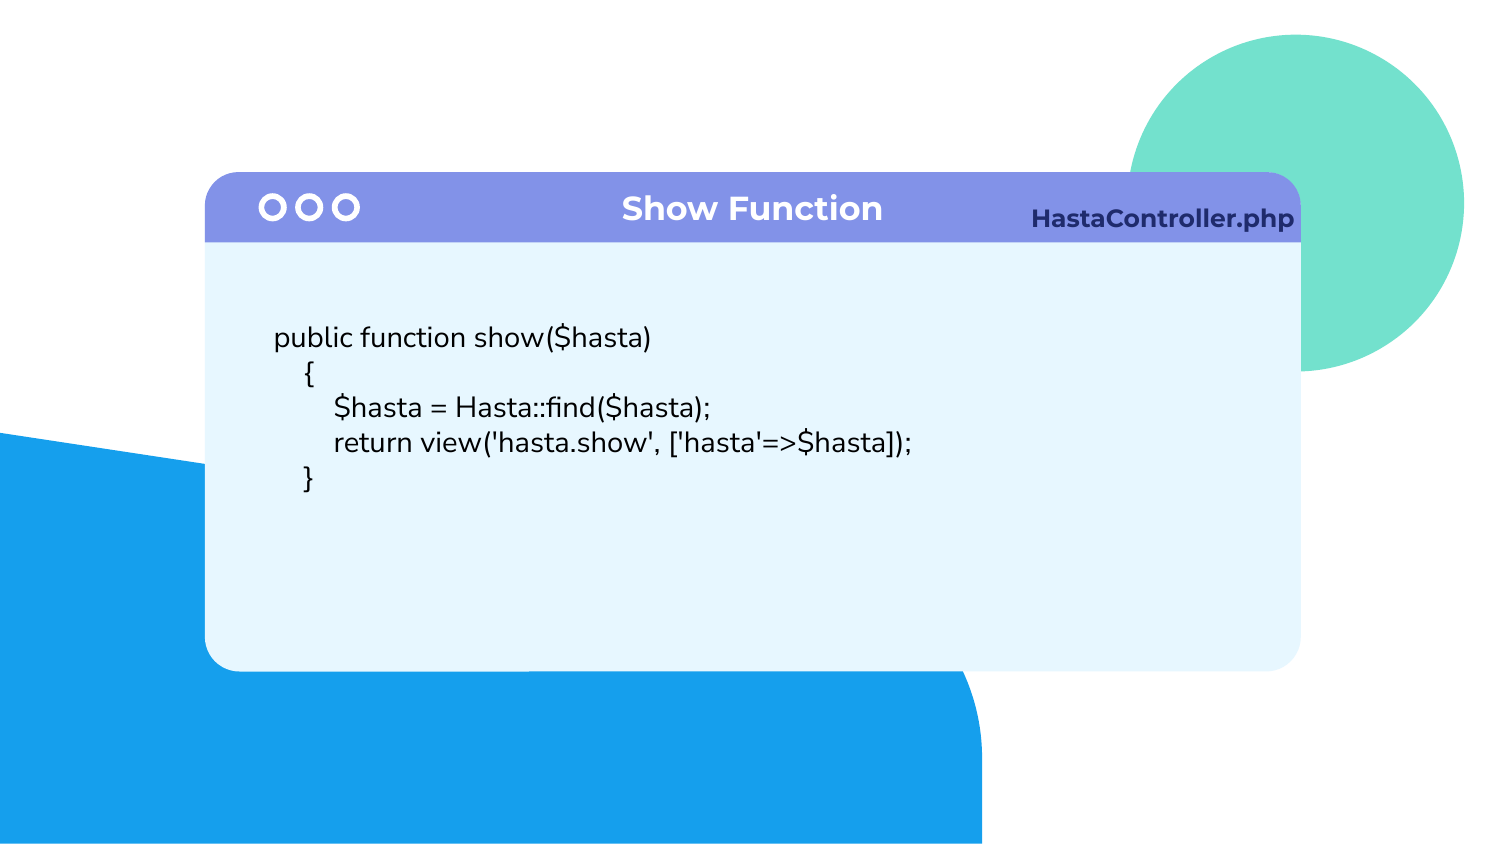

Show Function

# HastaController.php
public function show($hasta)
    {
        $hasta = Hasta::find($hasta);
        return view('hasta.show', ['hasta'=>$hasta]);
    }